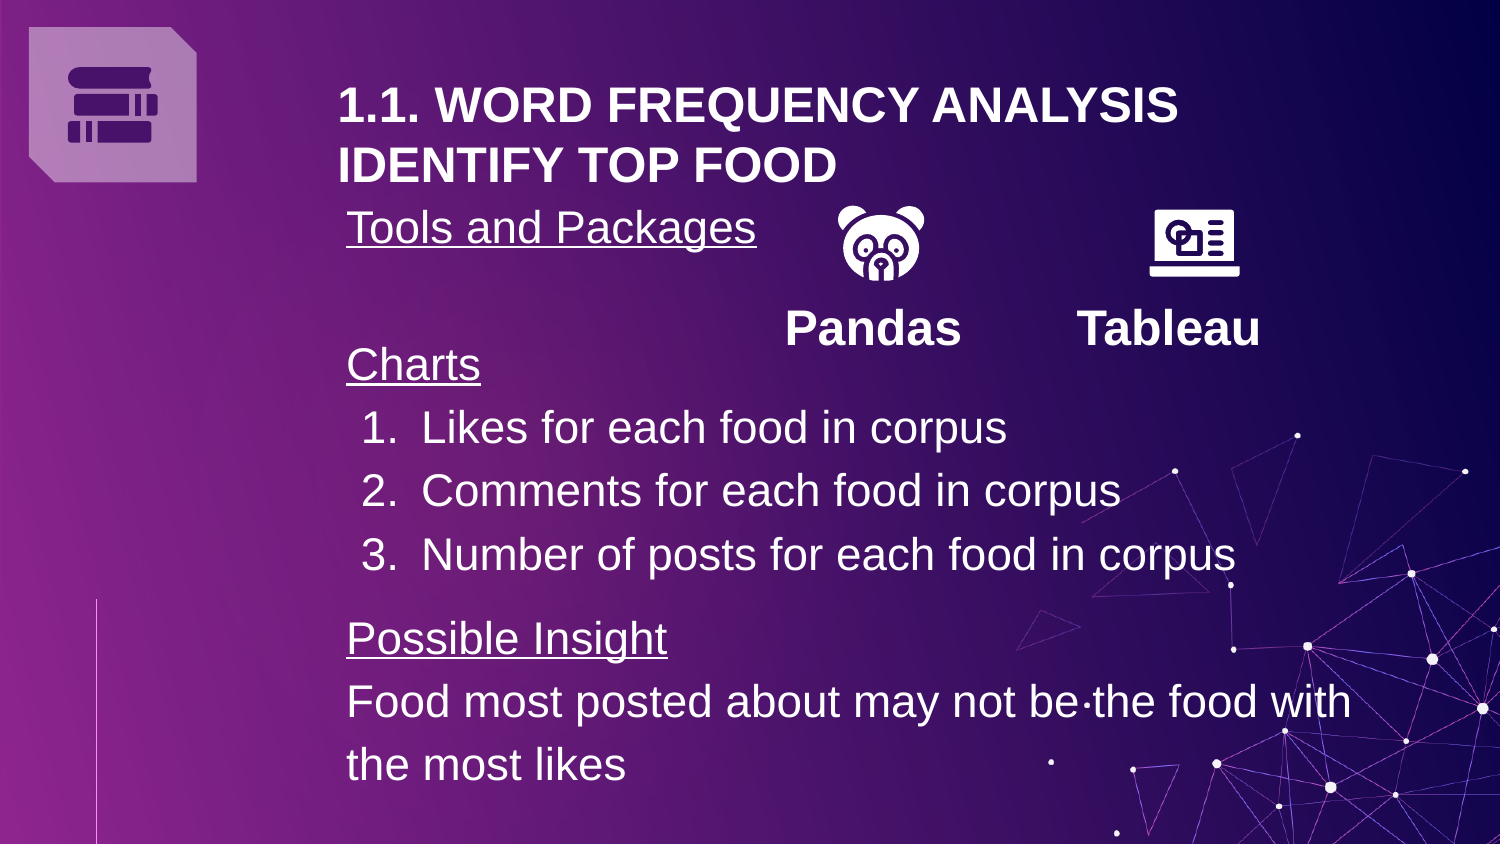

# 1.1. WORD FREQUENCY ANALYSIS
IDENTIFY TOP FOOD

Tools and Packages

Pandas
Tableau
Charts
Likes for each food in corpus
Comments for each food in corpus
Number of posts for each food in corpus
Possible Insight
Food most posted about may not be the food with the most likes